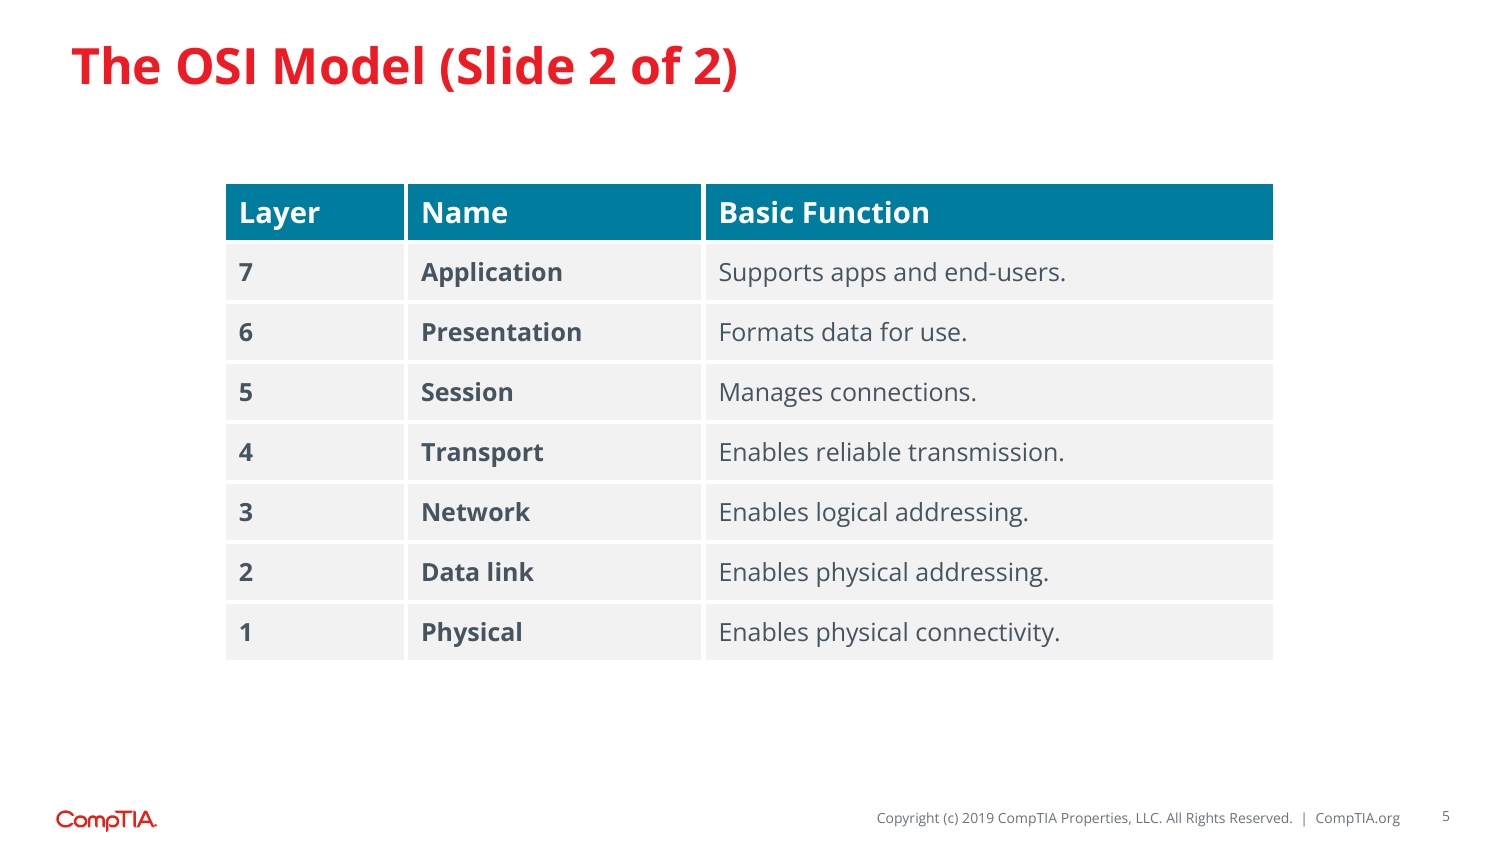

# The OSI Model (Slide 2 of 2)
| Layer | Name | Basic Function |
| --- | --- | --- |
| 7 | Application | Supports apps and end-users. |
| 6 | Presentation | Formats data for use. |
| 5 | Session | Manages connections. |
| 4 | Transport | Enables reliable transmission. |
| 3 | Network | Enables logical addressing. |
| 2 | Data link | Enables physical addressing. |
| 1 | Physical | Enables physical connectivity. |
5